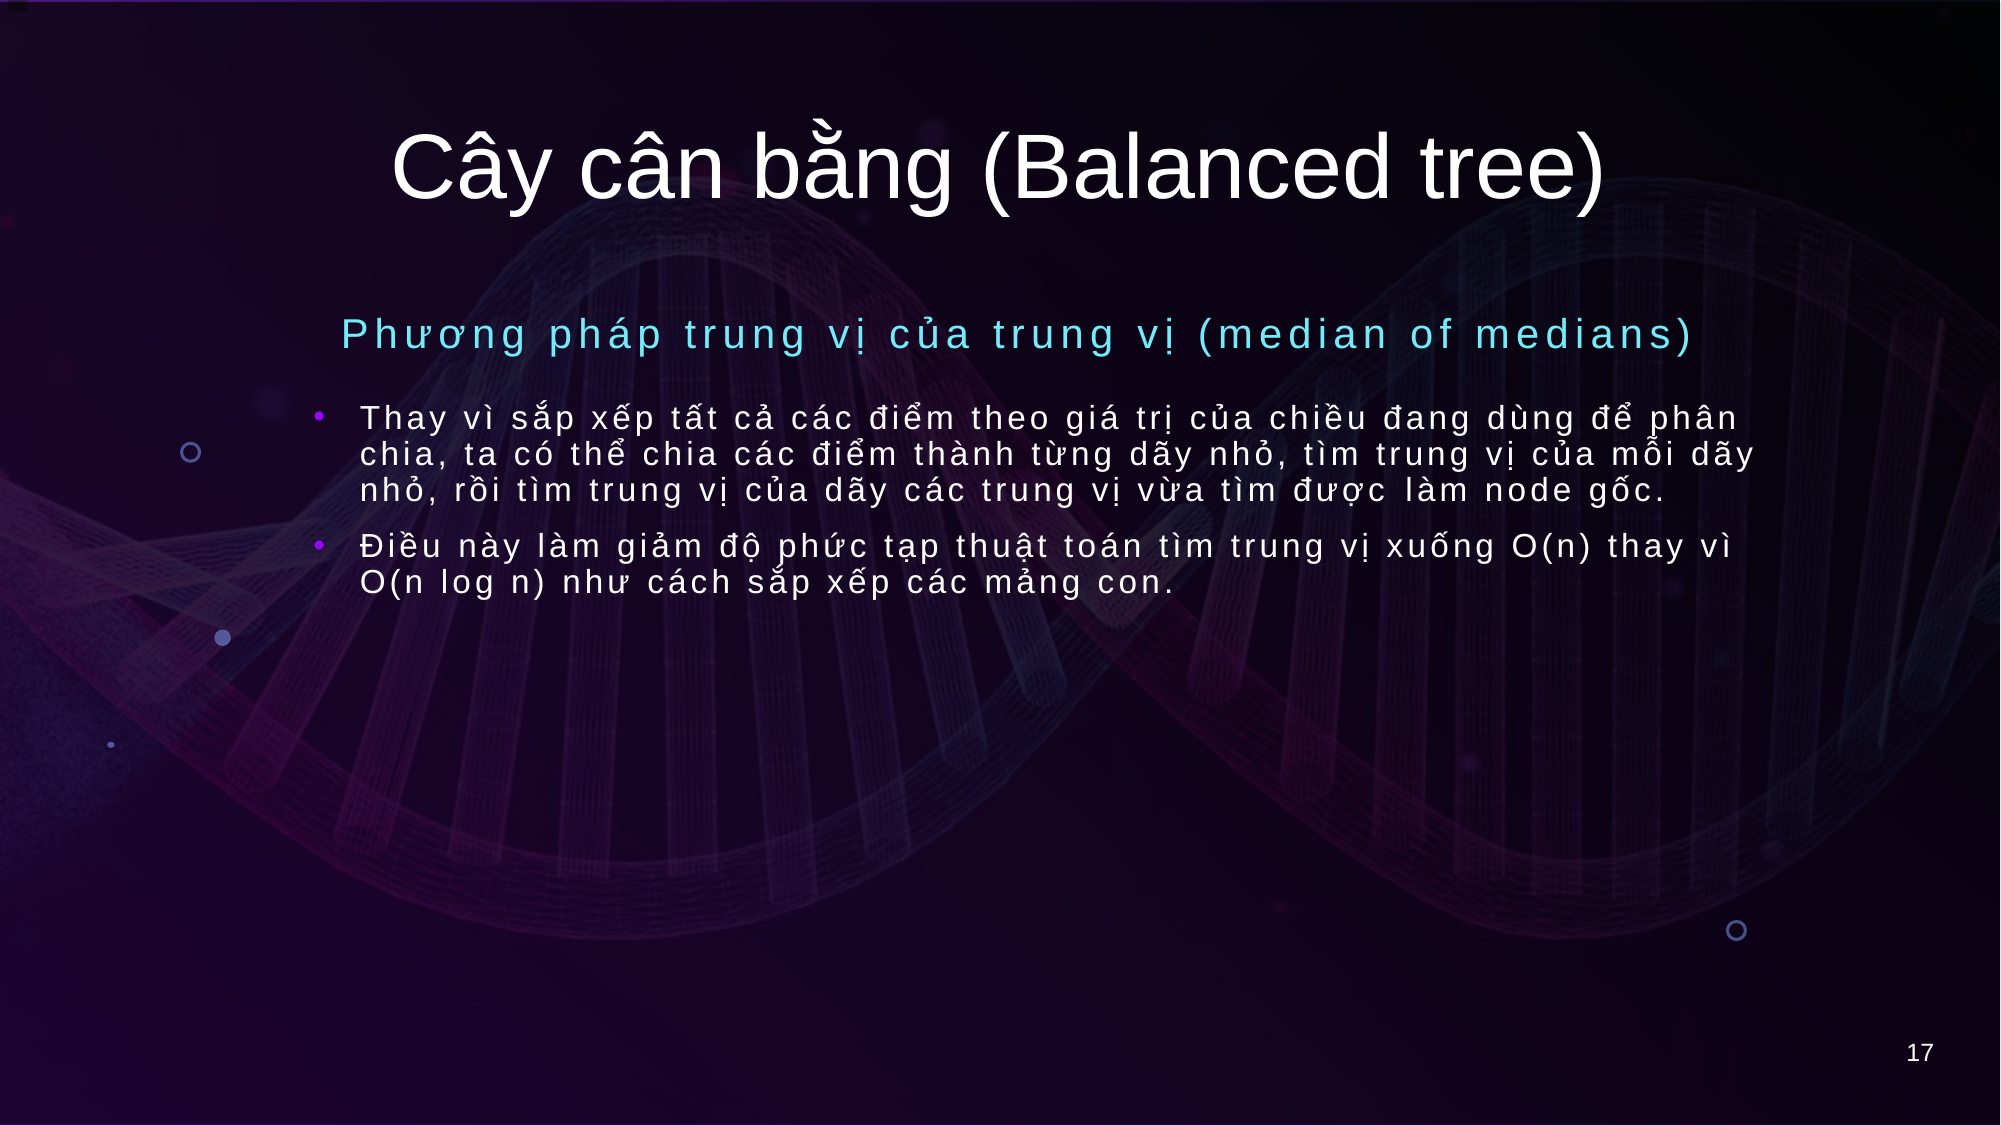

# Cây cân bằng (Balanced tree)
Phương pháp trung vị của trung vị (median of medians)
Thay vì sắp xếp tất cả các điểm theo giá trị của chiều đang dùng để phân chia, ta có thể chia các điểm thành từng dãy nhỏ, tìm trung vị của mỗi dãy nhỏ, rồi tìm trung vị của dãy các trung vị vừa tìm được làm node gốc.
Điều này làm giảm độ phức tạp thuật toán tìm trung vị xuống O(n) thay vì O(n log n) như cách sắp xếp các mảng con.
17